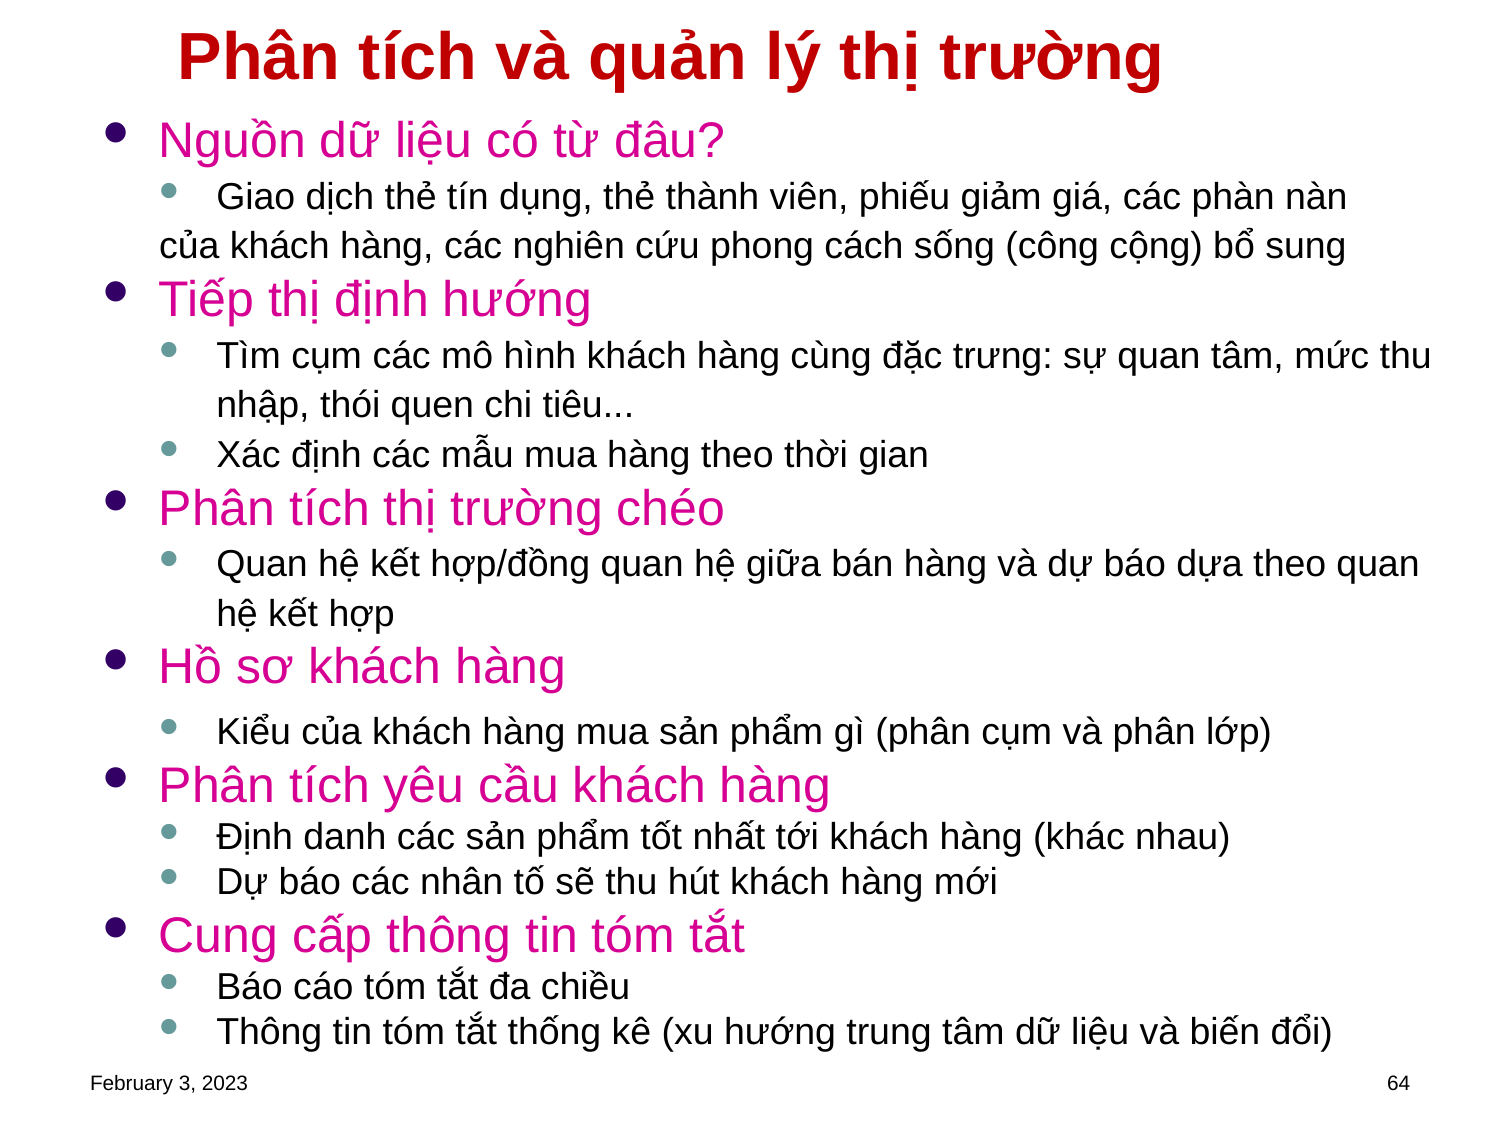

# Phân tích và quản lý thị trường
Nguồn dữ liệu có từ đâu?
Giao dịch thẻ tín dụng, thẻ thành viên, phiếu giảm giá, các phàn nàn
của khách hàng, các nghiên cứu phong cách sống (công cộng) bổ sung
Tiếp thị định hướng
Tìm cụm các mô hình khách hàng cùng đặc trưng: sự quan tâm, mức thu nhập, thói quen chi tiêu...
Xác định các mẫu mua hàng theo thời gian
Phân tích thị trường chéo
Quan hệ kết hợp/đồng quan hệ giữa bán hàng và dự báo dựa theo quan hệ kết hợp
Hồ sơ khách hàng
Kiểu của khách hàng mua sản phẩm gì (phân cụm và phân lớp)
Phân tích yêu cầu khách hàng
Định danh các sản phẩm tốt nhất tới khách hàng (khác nhau)
Dự báo các nhân tố sẽ thu hút khách hàng mới
Cung cấp thông tin tóm tắt
Báo cáo tóm tắt đa chiều
Thông tin tóm tắt thống kê (xu hướng trung tâm dữ liệu và biến đổi)
February 3, 2023
64